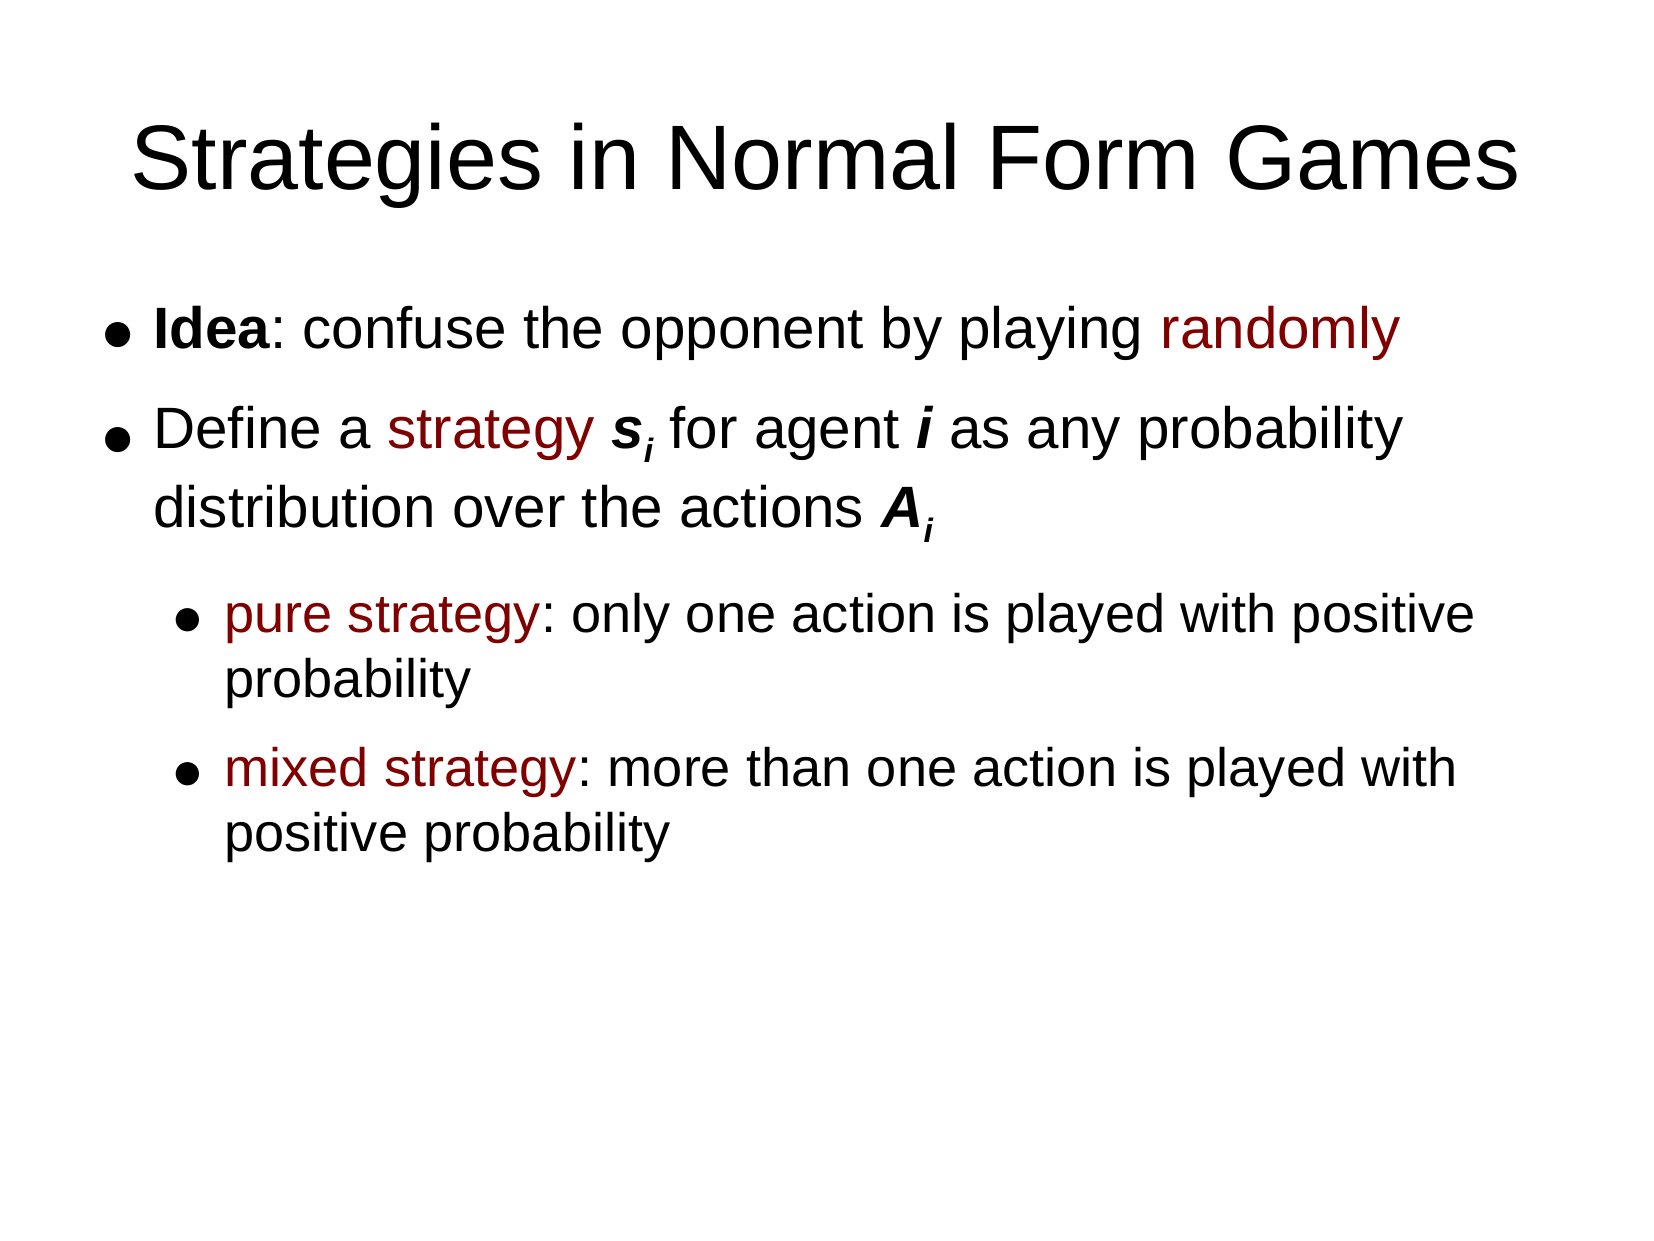

Strategies in Normal Form Games
Idea: confuse the opponent by playing randomly
Define a strategy si for agent i as any probability distribution over the actions Ai
pure strategy: only one action is played with positive probability
mixed strategy: more than one action is played with positive probability